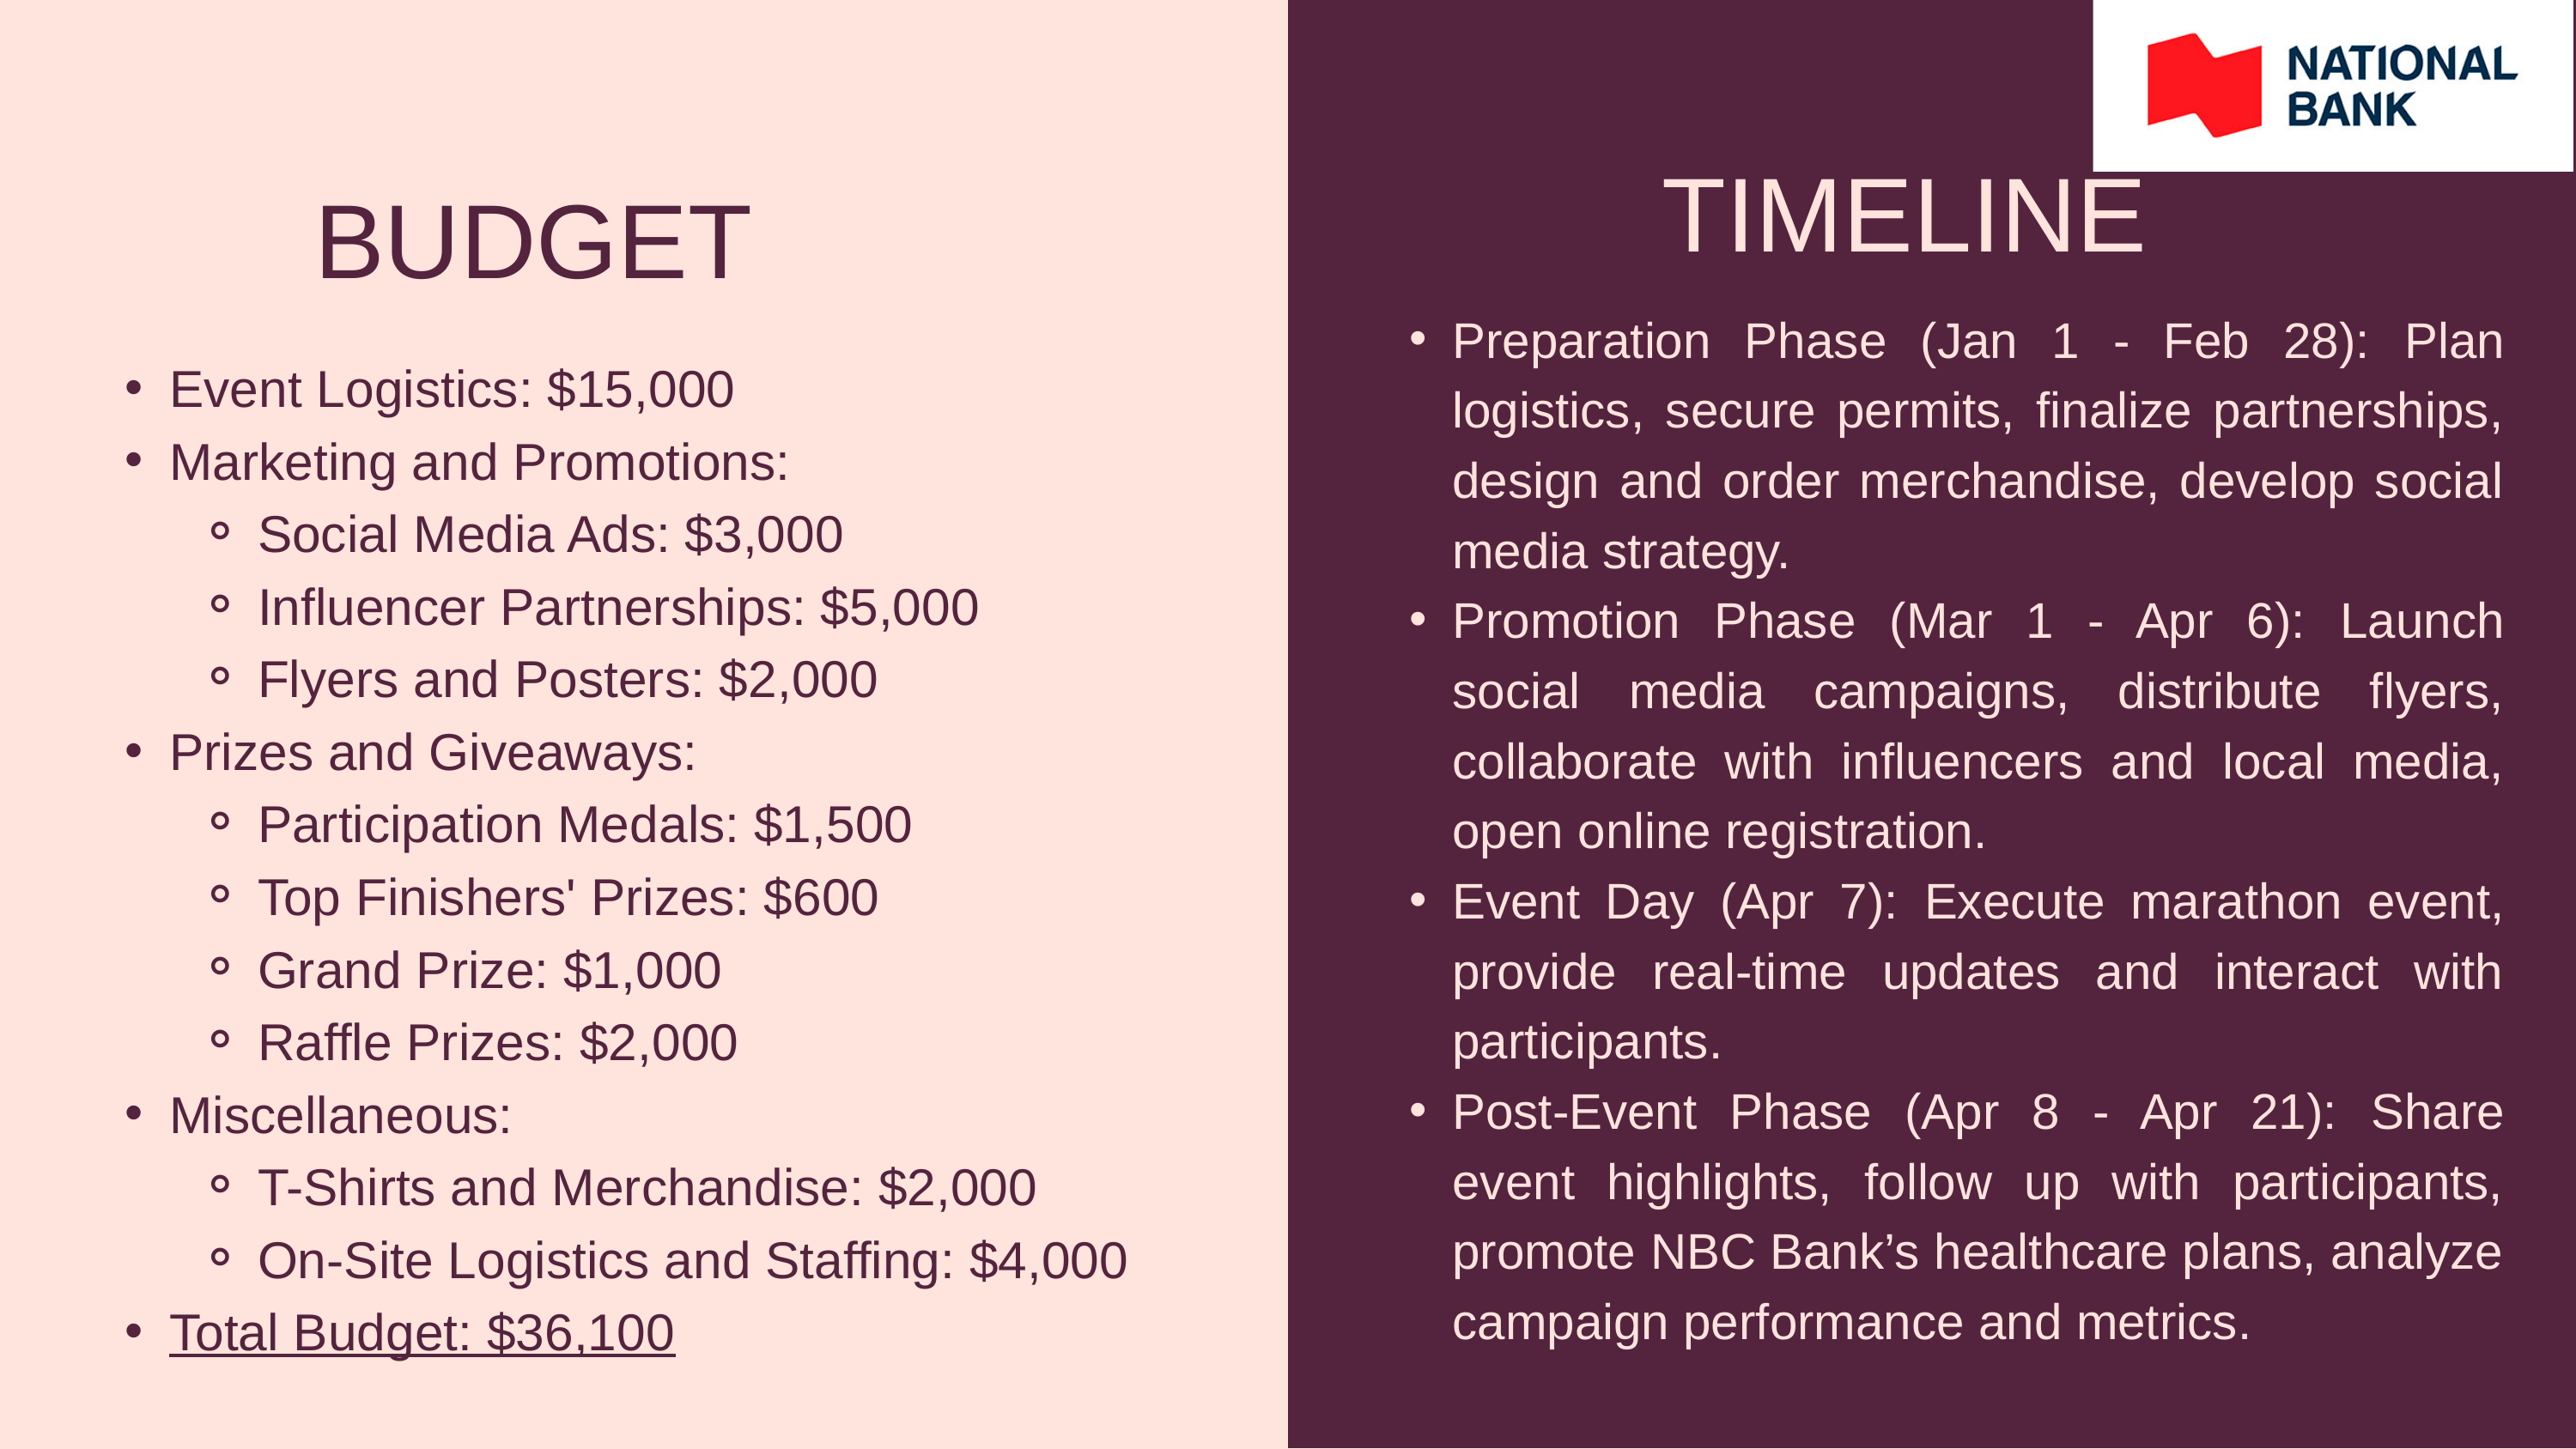

TIMELINE
BUDGET
Preparation Phase (Jan 1 - Feb 28): Plan logistics, secure permits, finalize partnerships, design and order merchandise, develop social media strategy.
Promotion Phase (Mar 1 - Apr 6): Launch social media campaigns, distribute flyers, collaborate with influencers and local media, open online registration.
Event Day (Apr 7): Execute marathon event, provide real-time updates and interact with participants.
Post-Event Phase (Apr 8 - Apr 21): Share event highlights, follow up with participants, promote NBC Bank’s healthcare plans, analyze campaign performance and metrics.

Event Logistics: $15,000
Marketing and Promotions:
Social Media Ads: $3,000
Influencer Partnerships: $5,000
Flyers and Posters: $2,000
Prizes and Giveaways:
Participation Medals: $1,500
Top Finishers' Prizes: $600
Grand Prize: $1,000
Raffle Prizes: $2,000
Miscellaneous:
T-Shirts and Merchandise: $2,000
On-Site Logistics and Staffing: $4,000
Total Budget: $36,100